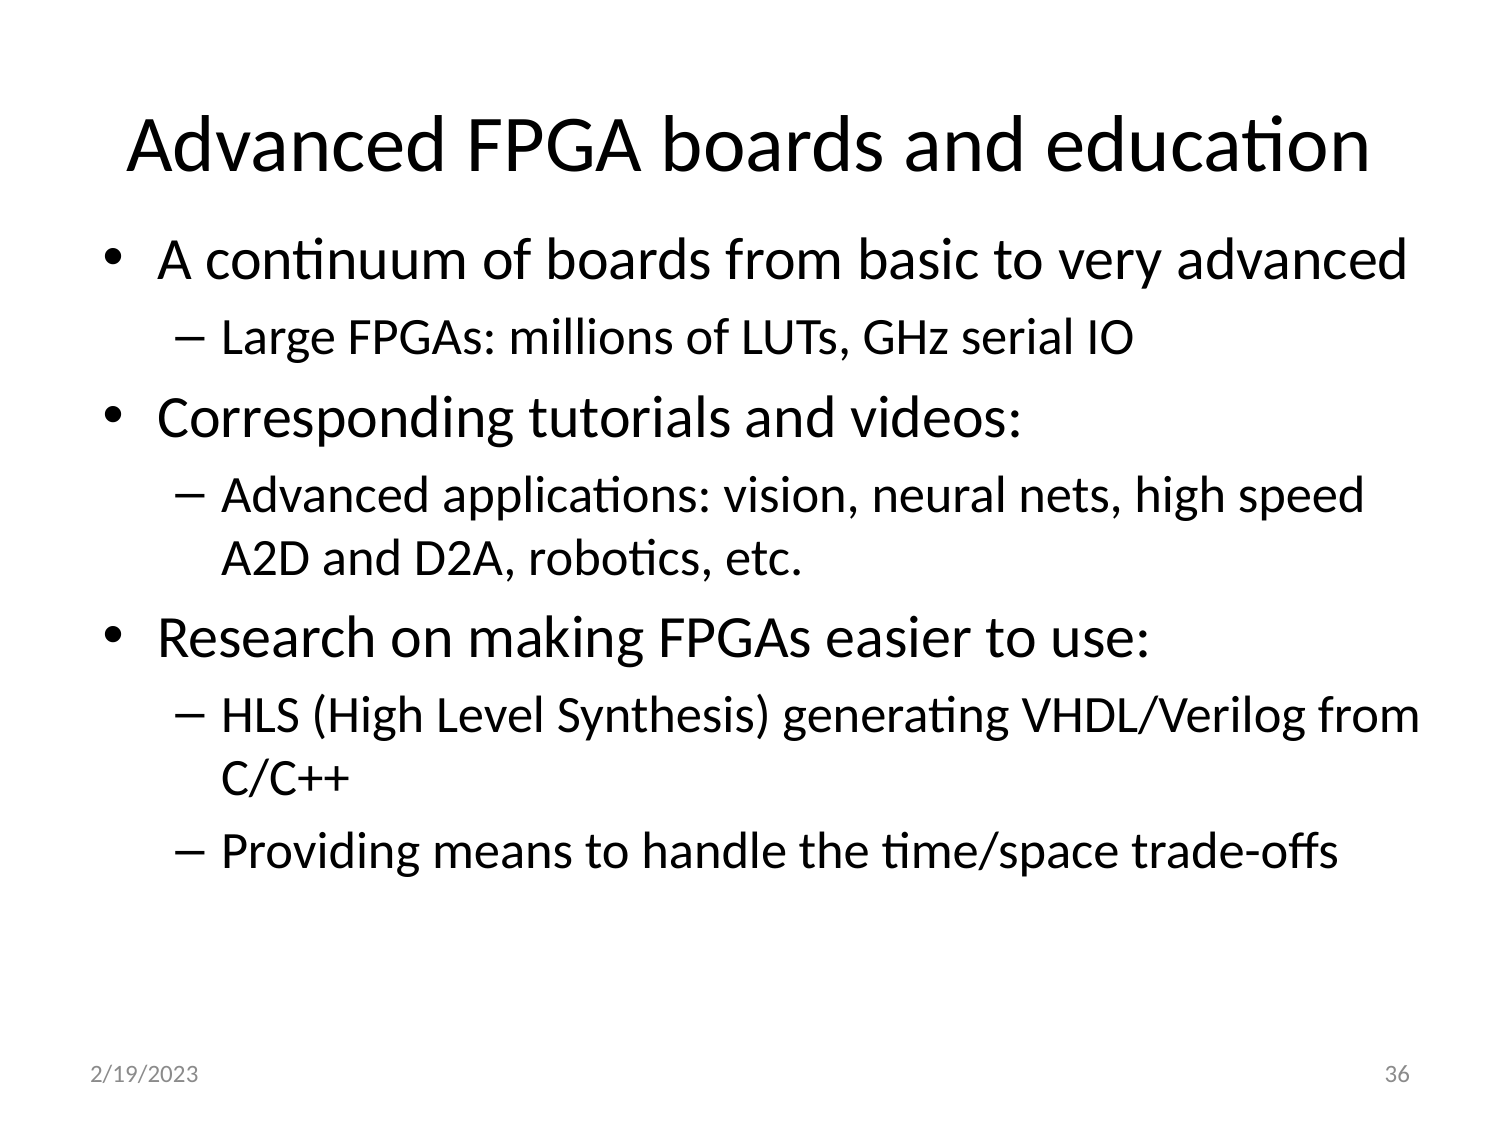

# Advanced FPGA boards and education
A continuum of boards from basic to very advanced
Large FPGAs: millions of LUTs, GHz serial IO
Corresponding tutorials and videos:
Advanced applications: vision, neural nets, high speed A2D and D2A, robotics, etc.
Research on making FPGAs easier to use:
HLS (High Level Synthesis) generating VHDL/Verilog from C/C++
Providing means to handle the time/space trade-offs
2/19/2023
36